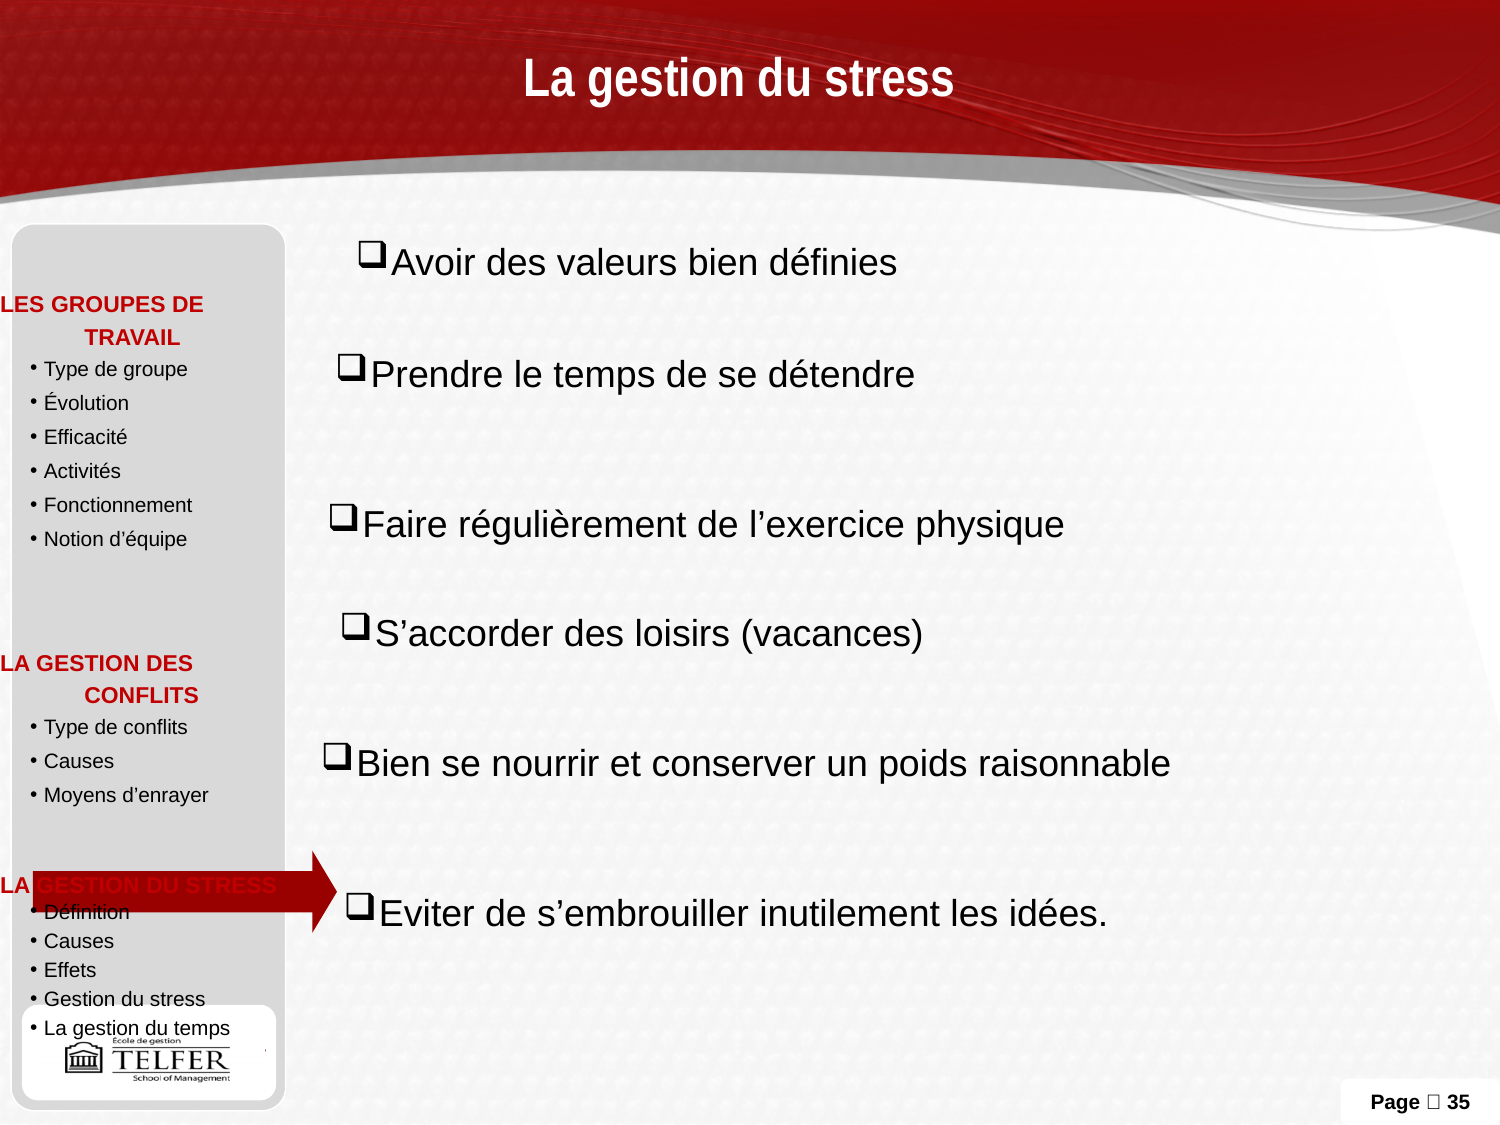

# La gestion du stress
Avoir des valeurs bien définies

Les groupes de travail
Type de groupe
Évolution
Efficacité
Activités
Fonctionnement
Notion d’équipe

La gestion des conflits
Type de conflits
Causes
Moyens d’enrayer

La gestion du stress
Définition
Causes
Effets
Gestion du stress
La gestion du temps

Prendre le temps de se détendre
Faire régulièrement de l’exercice physique
S’accorder des loisirs (vacances)
Bien se nourrir et conserver un poids raisonnable

Eviter de s’embrouiller inutilement les idées.